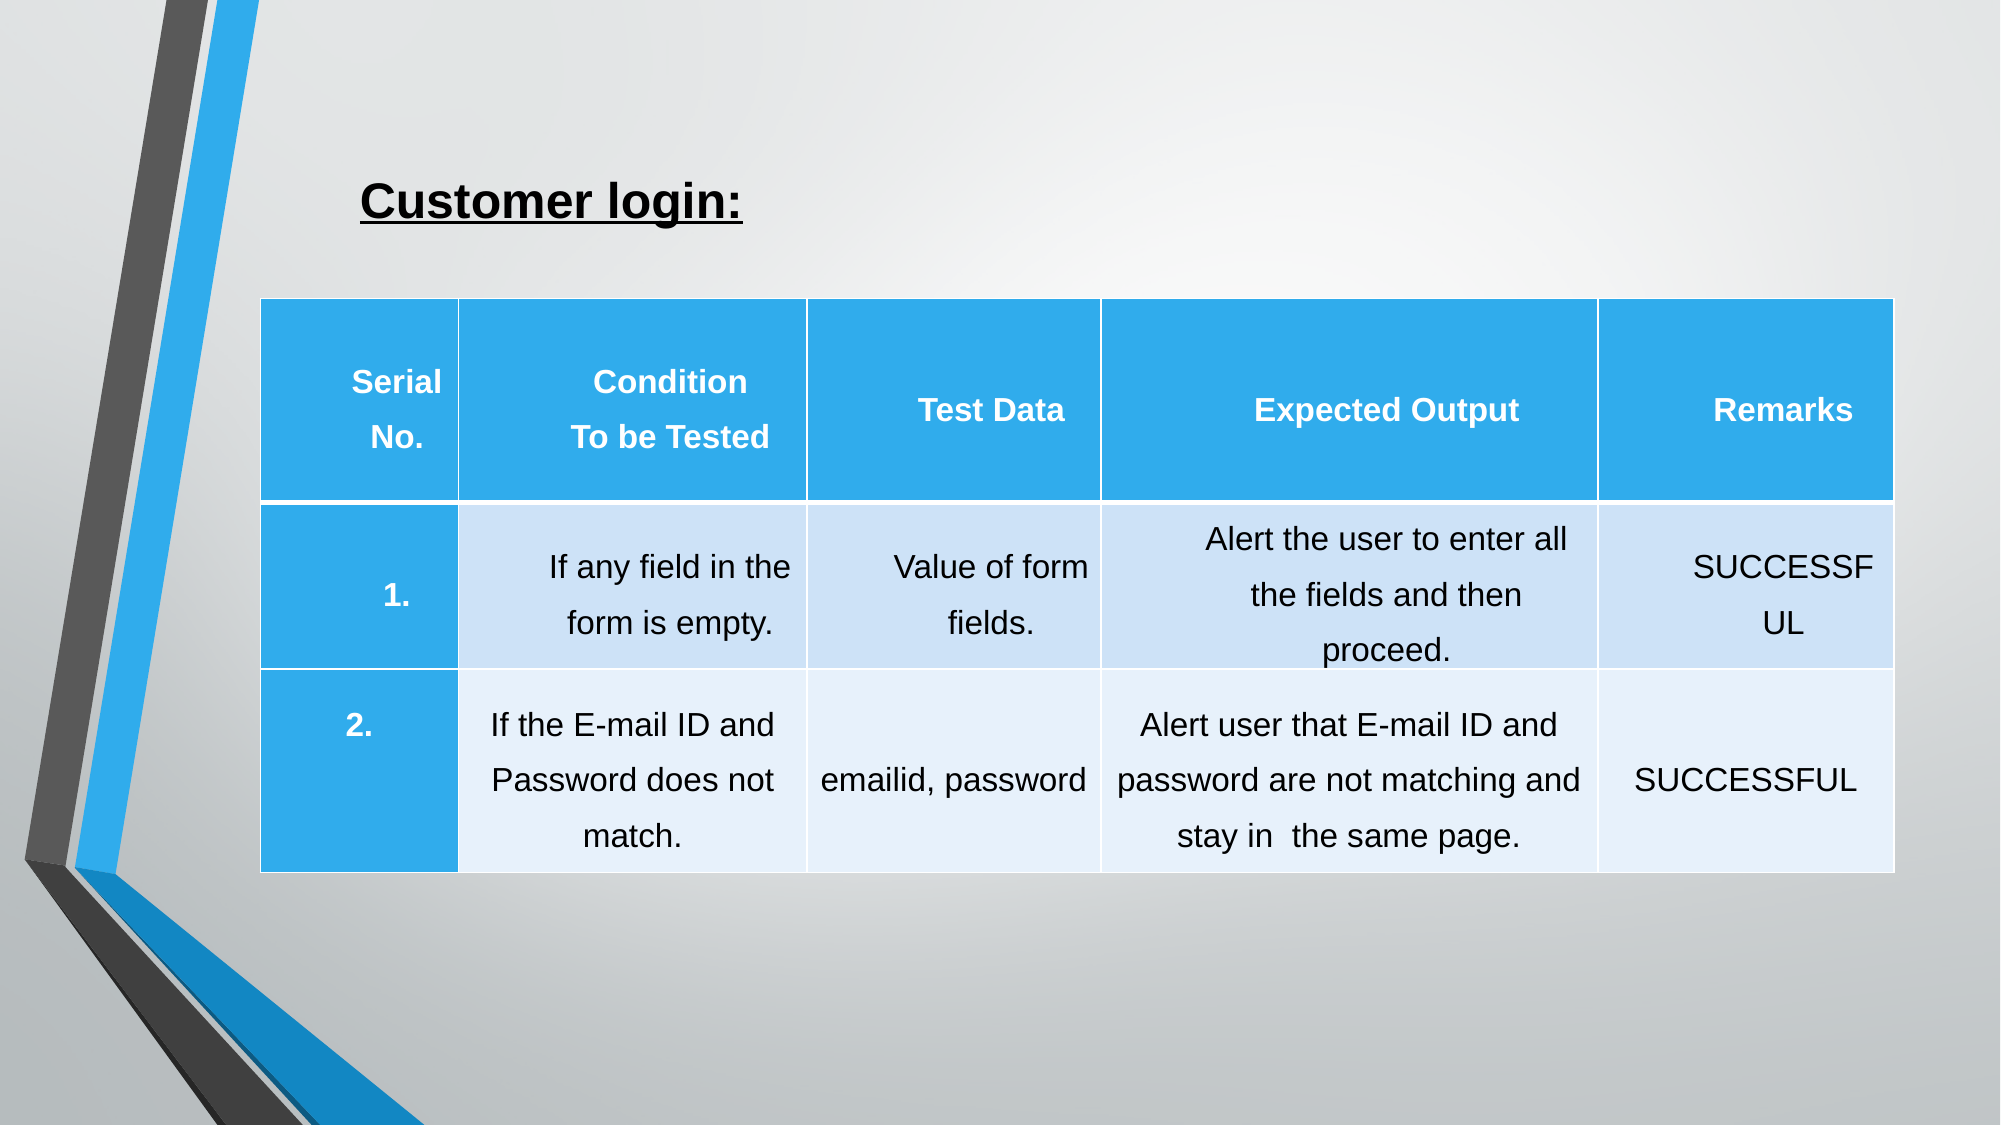

Customer login:

| Serial No. | Condition To be Tested | Test Data | Expected Output | Remarks |
| --- | --- | --- | --- | --- |
| 1. | If any field in the form is empty. | Value of form fields. | Alert the user to enter all the fields and then proceed. | SUCCESSFUL |
| 2. | If the E-mail ID and Password does not match. | emailid, password | Alert user that E-mail ID and password are not matching and stay in the same page. | SUCCESSFUL |